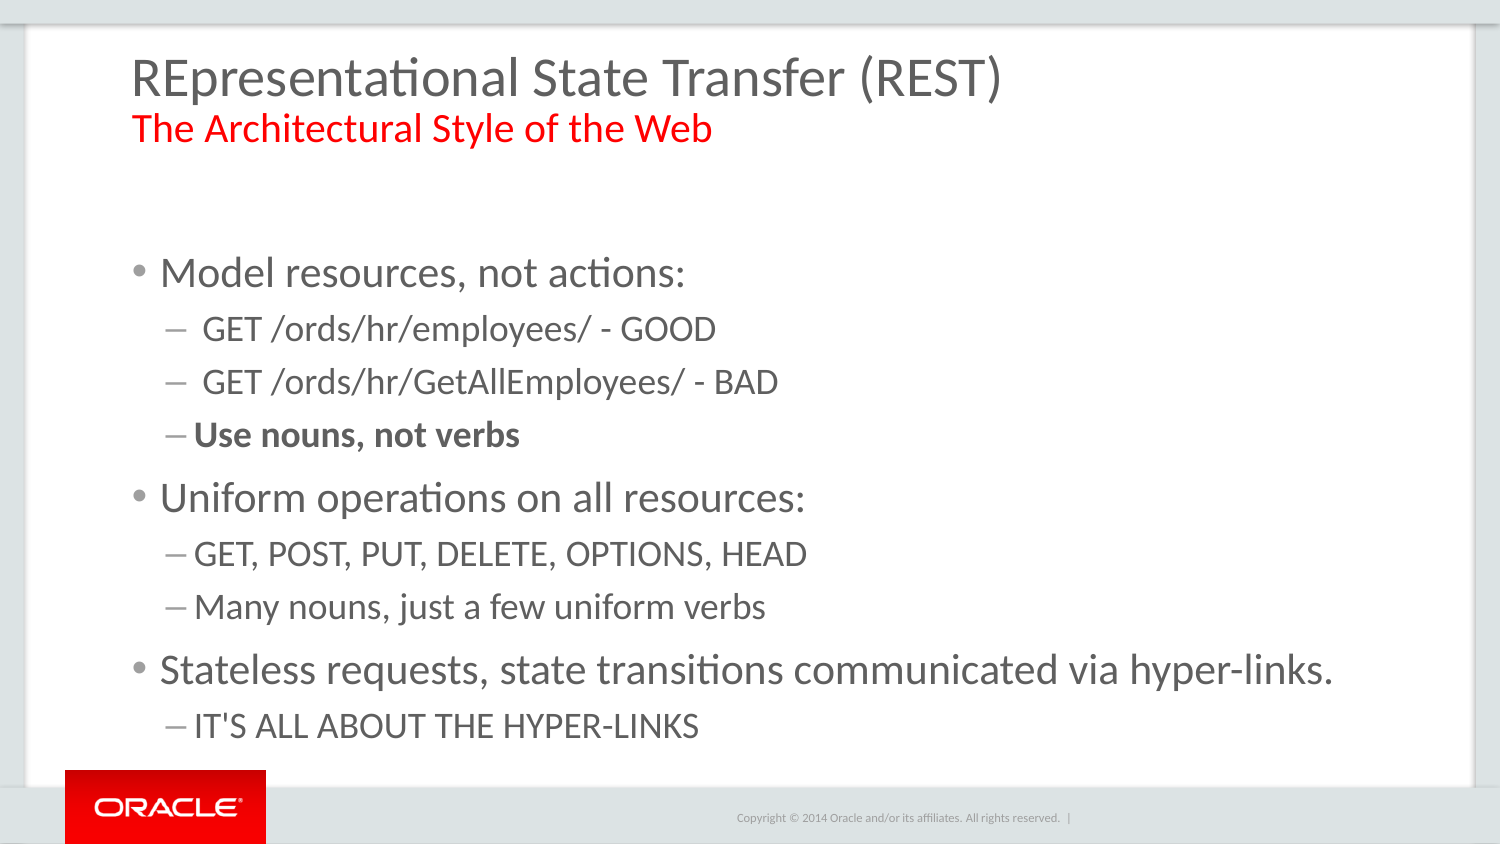

# REpresentational State Transfer (REST)
The Architectural Style of the Web

Model resources, not actions:
 GET /ords/hr/employees/ - GOOD
 GET /ords/hr/GetAllEmployees/ - BAD
Use nouns, not verbs
Uniform operations on all resources:
GET, POST, PUT, DELETE, OPTIONS, HEAD
Many nouns, just a few uniform verbs
Stateless requests, state transitions communicated via hyper-links.
IT'S ALL ABOUT THE HYPER-LINKS